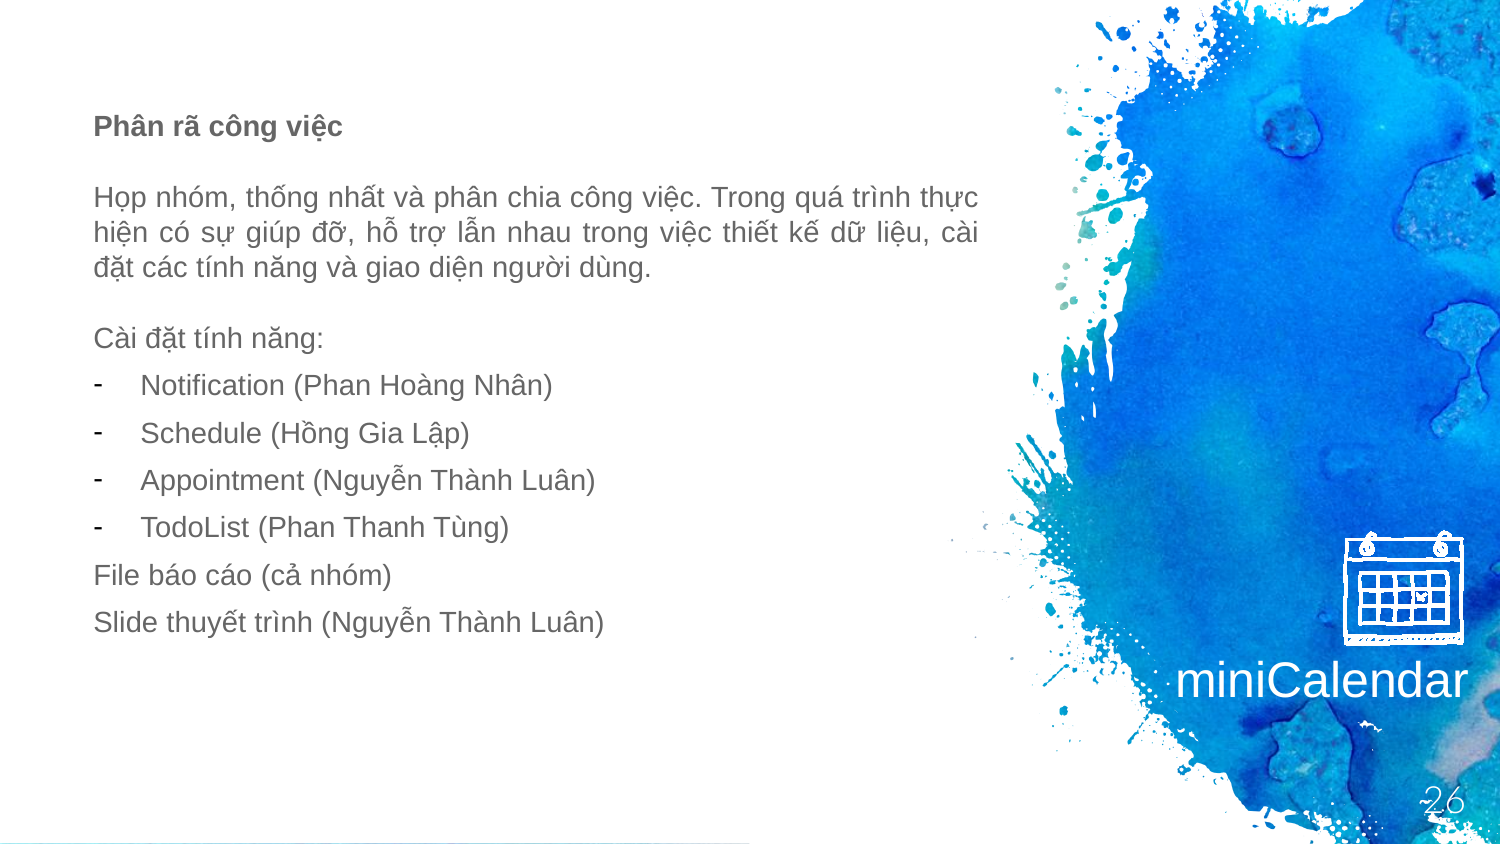

Phân rã công việc
Họp nhóm, thống nhất và phân chia công việc. Trong quá trình thực hiện có sự giúp đỡ, hỗ trợ lẫn nhau trong việc thiết kế dữ liệu, cài đặt các tính năng và giao diện người dùng.
Cài đặt tính năng:
Notification (Phan Hoàng Nhân)
Schedule (Hồng Gia Lập)
Appointment (Nguyễn Thành Luân)
TodoList (Phan Thanh Tùng)
File báo cáo (cả nhóm)
Slide thuyết trình (Nguyễn Thành Luân)

miniCalendar
26